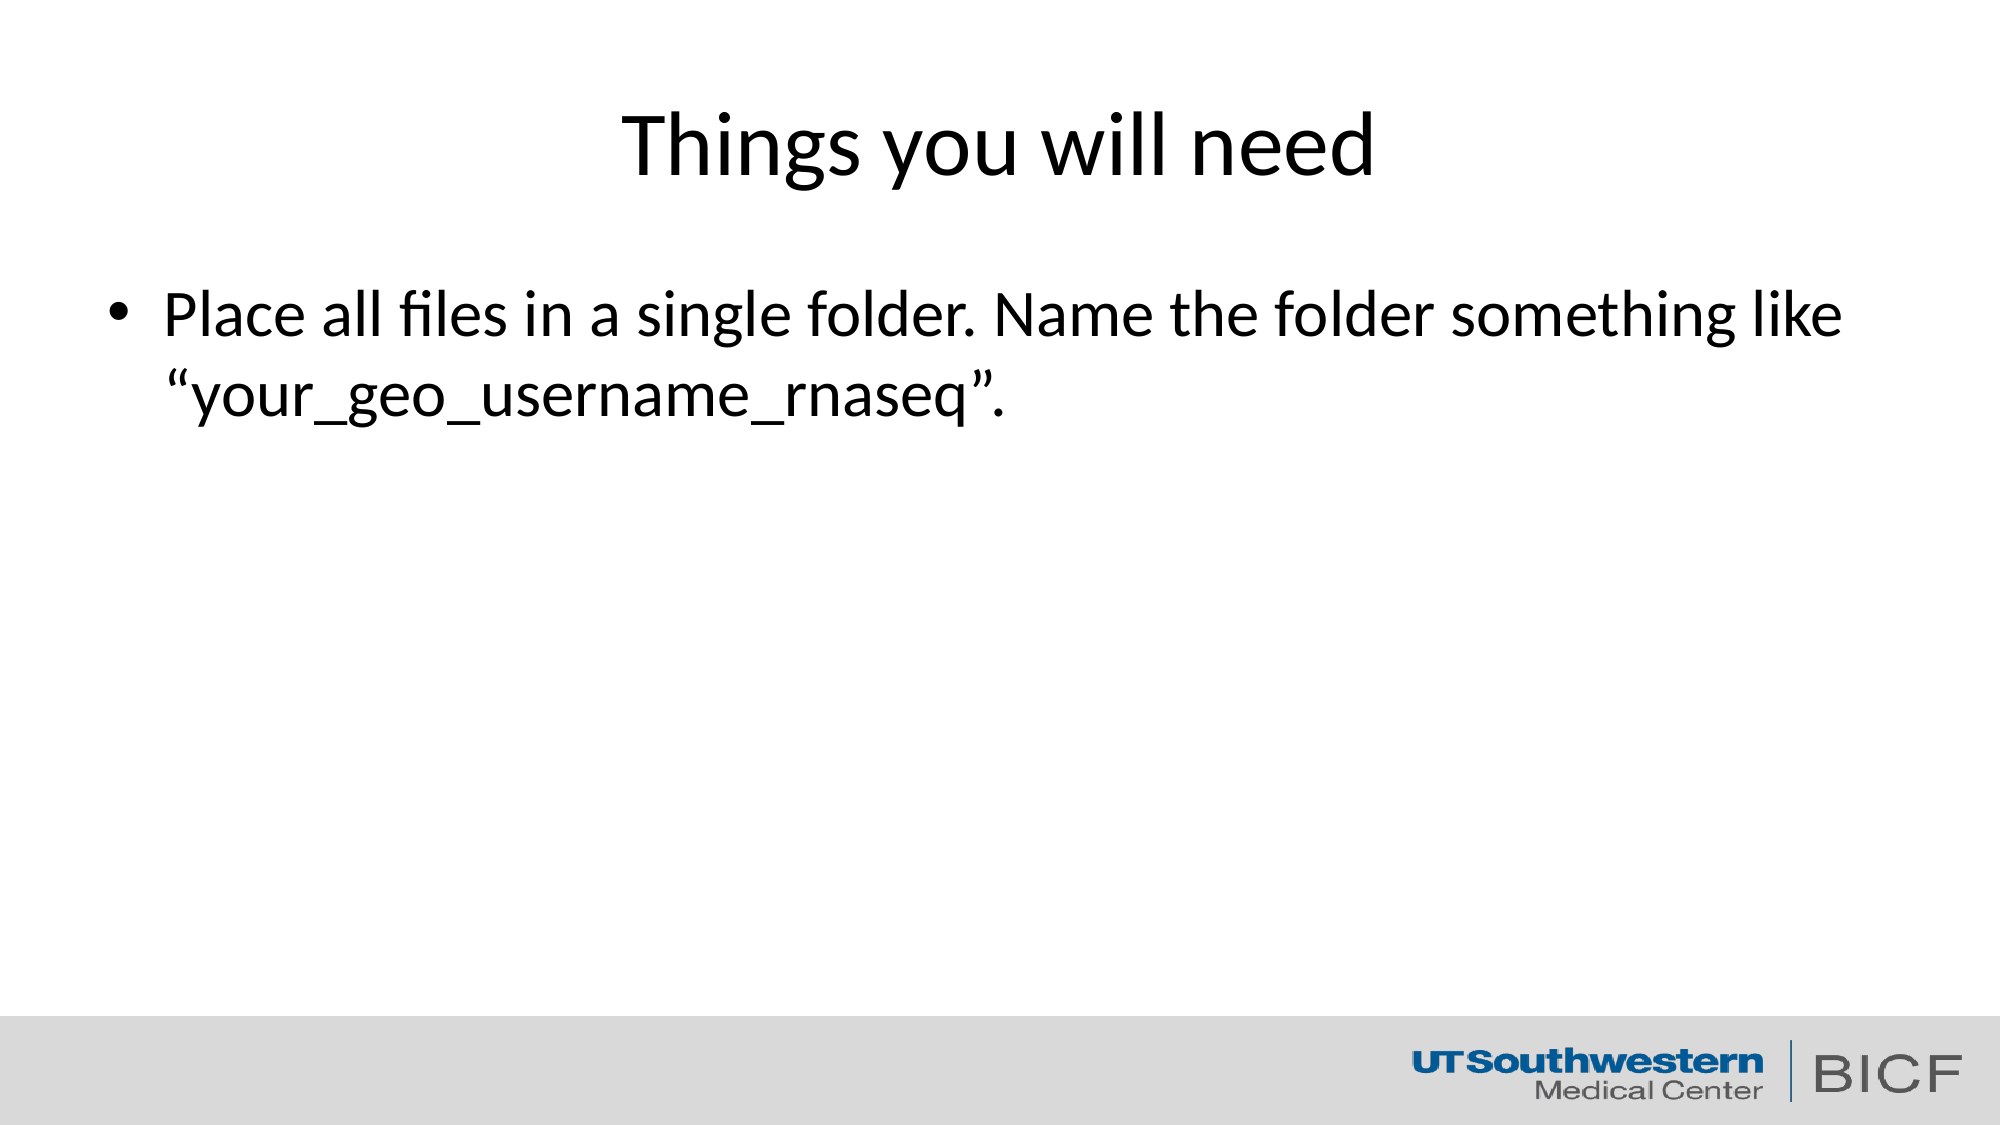

# Things you will need
Place all files in a single folder. Name the folder something like “your_geo_username_rnaseq”.